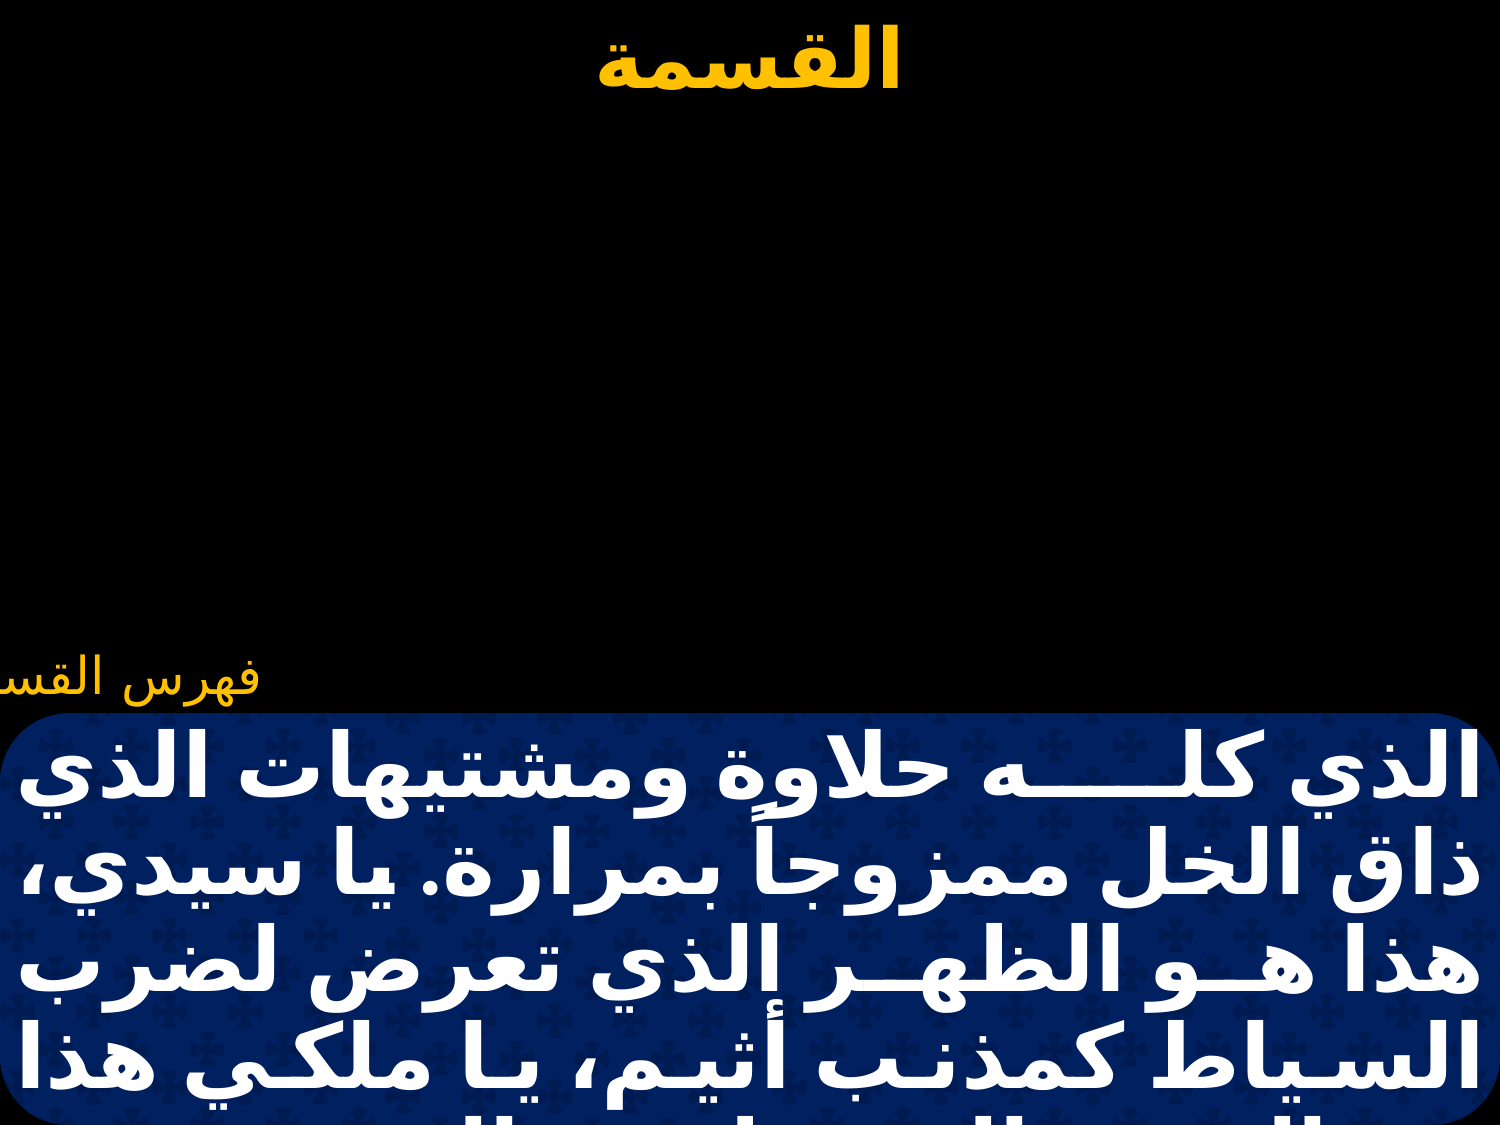

#
الذي كله حلاوة ومشتيهات الذي ذاق الخل ممزوجاً بمرارة. يا سيدي، هذا هو الظهر الذي تعرض لضرب السياط كمذنب أثيم، يا ملكي هذا هو الجنب الذي طعن بالحربة فوق الجلجثة فجري منه دم وماء